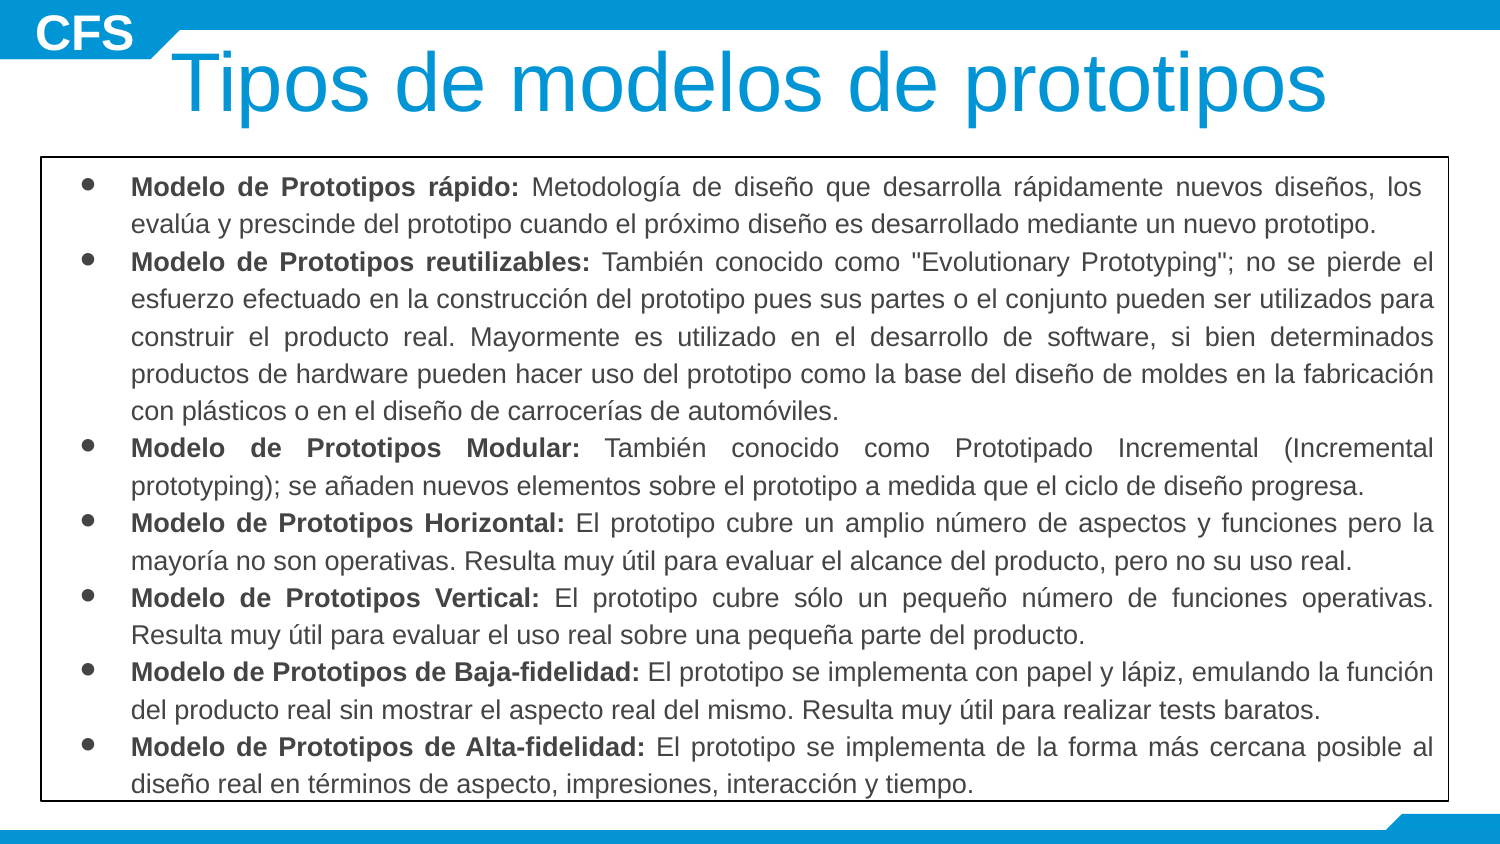

Tipos de modelos de prototipos
Modelo de Prototipos rápido: Metodología de diseño que desarrolla rápidamente nuevos diseños, los  evalúa y prescinde del prototipo cuando el próximo diseño es desarrollado mediante un nuevo prototipo.
Modelo de Prototipos reutilizables: También conocido como "Evolutionary Prototyping"; no se pierde el esfuerzo efectuado en la construcción del prototipo pues sus partes o el conjunto pueden ser utilizados para construir el producto real. Mayormente es utilizado en el desarrollo de software, si bien determinados productos de hardware pueden hacer uso del prototipo como la base del diseño de moldes en la fabricación con plásticos o en el diseño de carrocerías de automóviles.
Modelo de Prototipos Modular: También conocido como Prototipado Incremental (Incremental prototyping); se añaden nuevos elementos sobre el prototipo a medida que el ciclo de diseño progresa.
Modelo de Prototipos Horizontal: El prototipo cubre un amplio número de aspectos y funciones pero la mayoría no son operativas. Resulta muy útil para evaluar el alcance del producto, pero no su uso real.
Modelo de Prototipos Vertical: El prototipo cubre sólo un pequeño número de funciones operativas. Resulta muy útil para evaluar el uso real sobre una pequeña parte del producto.
Modelo de Prototipos de Baja-fidelidad: El prototipo se implementa con papel y lápiz, emulando la función del producto real sin mostrar el aspecto real del mismo. Resulta muy útil para realizar tests baratos.
Modelo de Prototipos de Alta-fidelidad: El prototipo se implementa de la forma más cercana posible al diseño real en términos de aspecto, impresiones, interacción y tiempo.